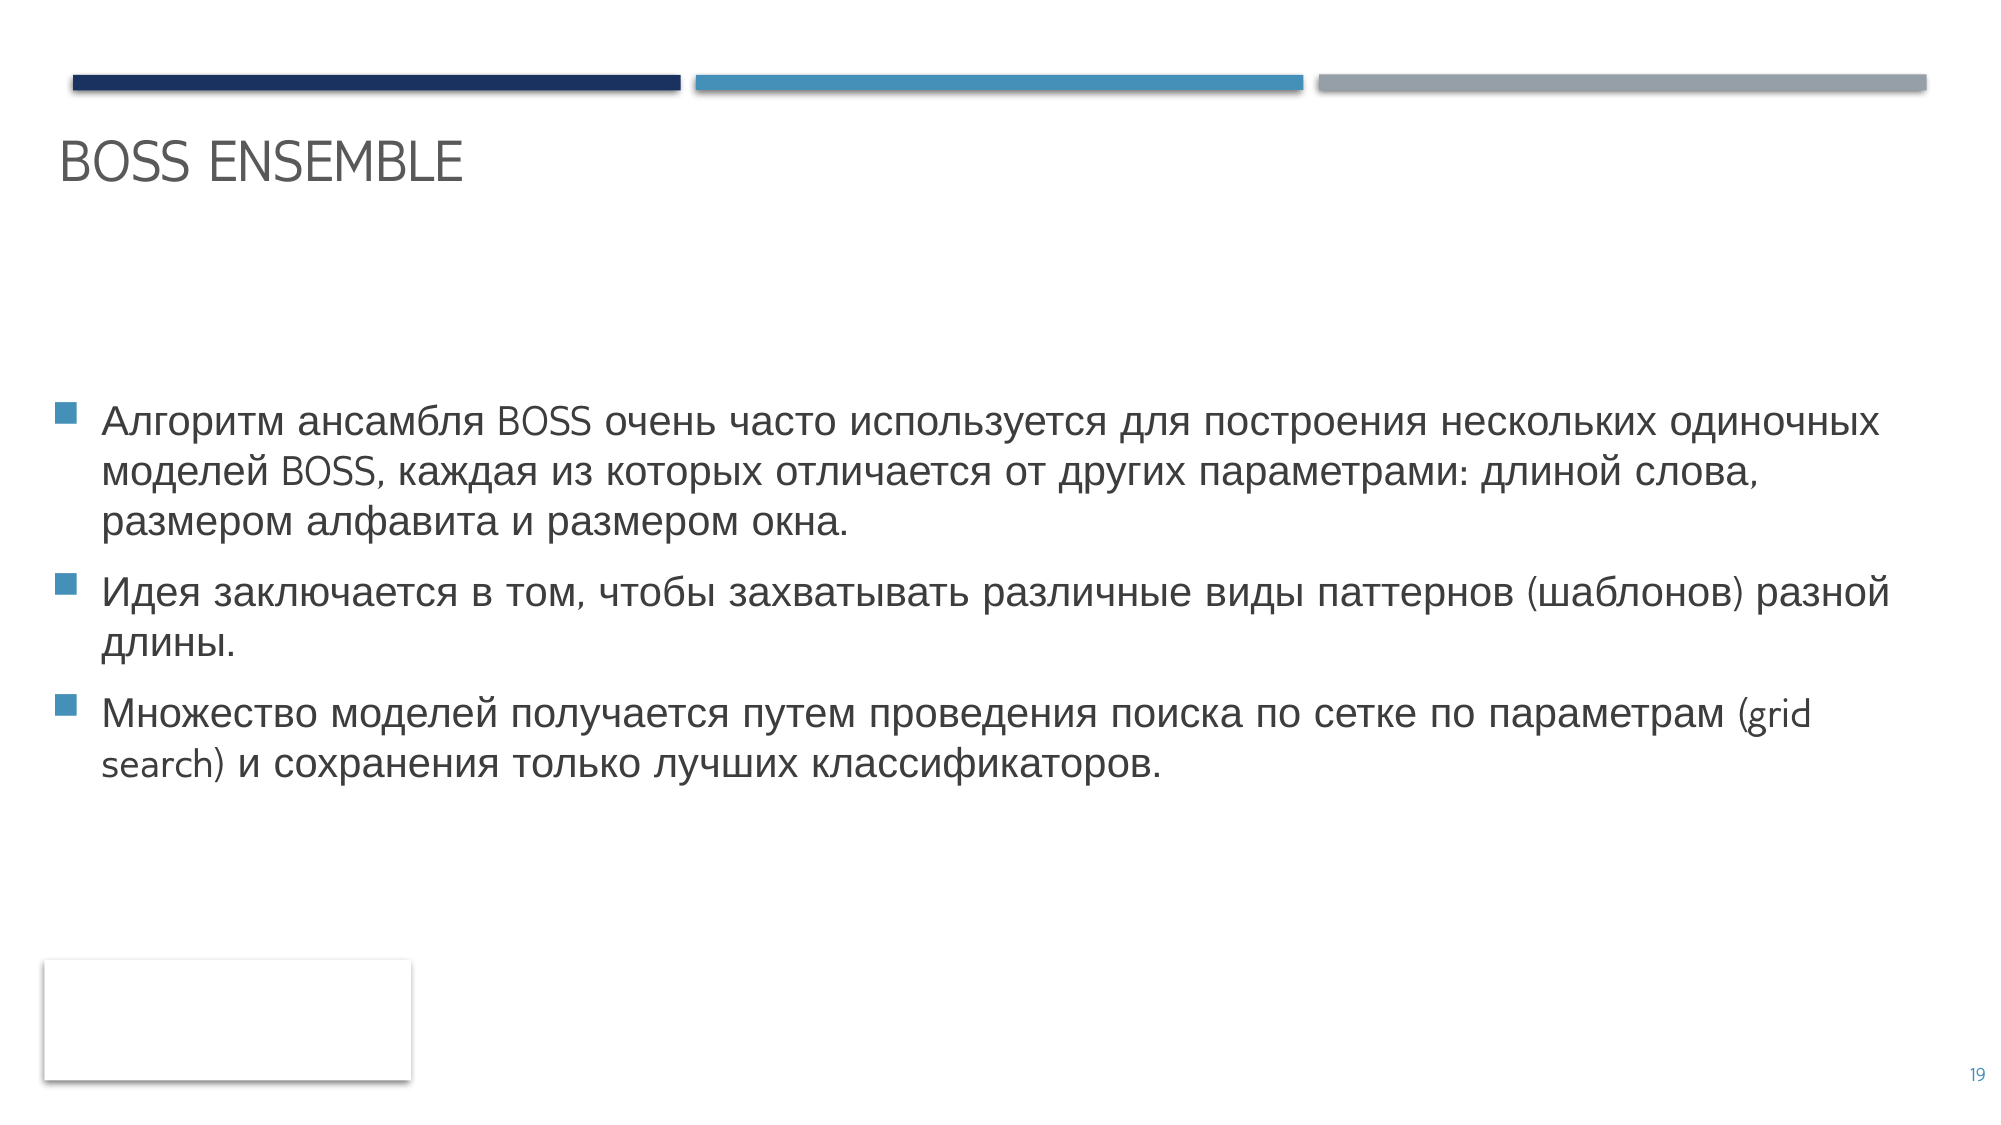

# BOSS Ensemble
Алгоритм ансамбля BOSS очень часто используется для построения нескольких одиночных моделей BOSS, каждая из которых отличается от других параметрами: длиной слова, размером алфавита и размером окна.
Идея заключается в том, чтобы захватывать различные виды паттернов (шаблонов) разной длины.
Множество моделей получается путем проведения поиска по сетке по параметрам (grid search) и сохранения только лучших классификаторов.
19